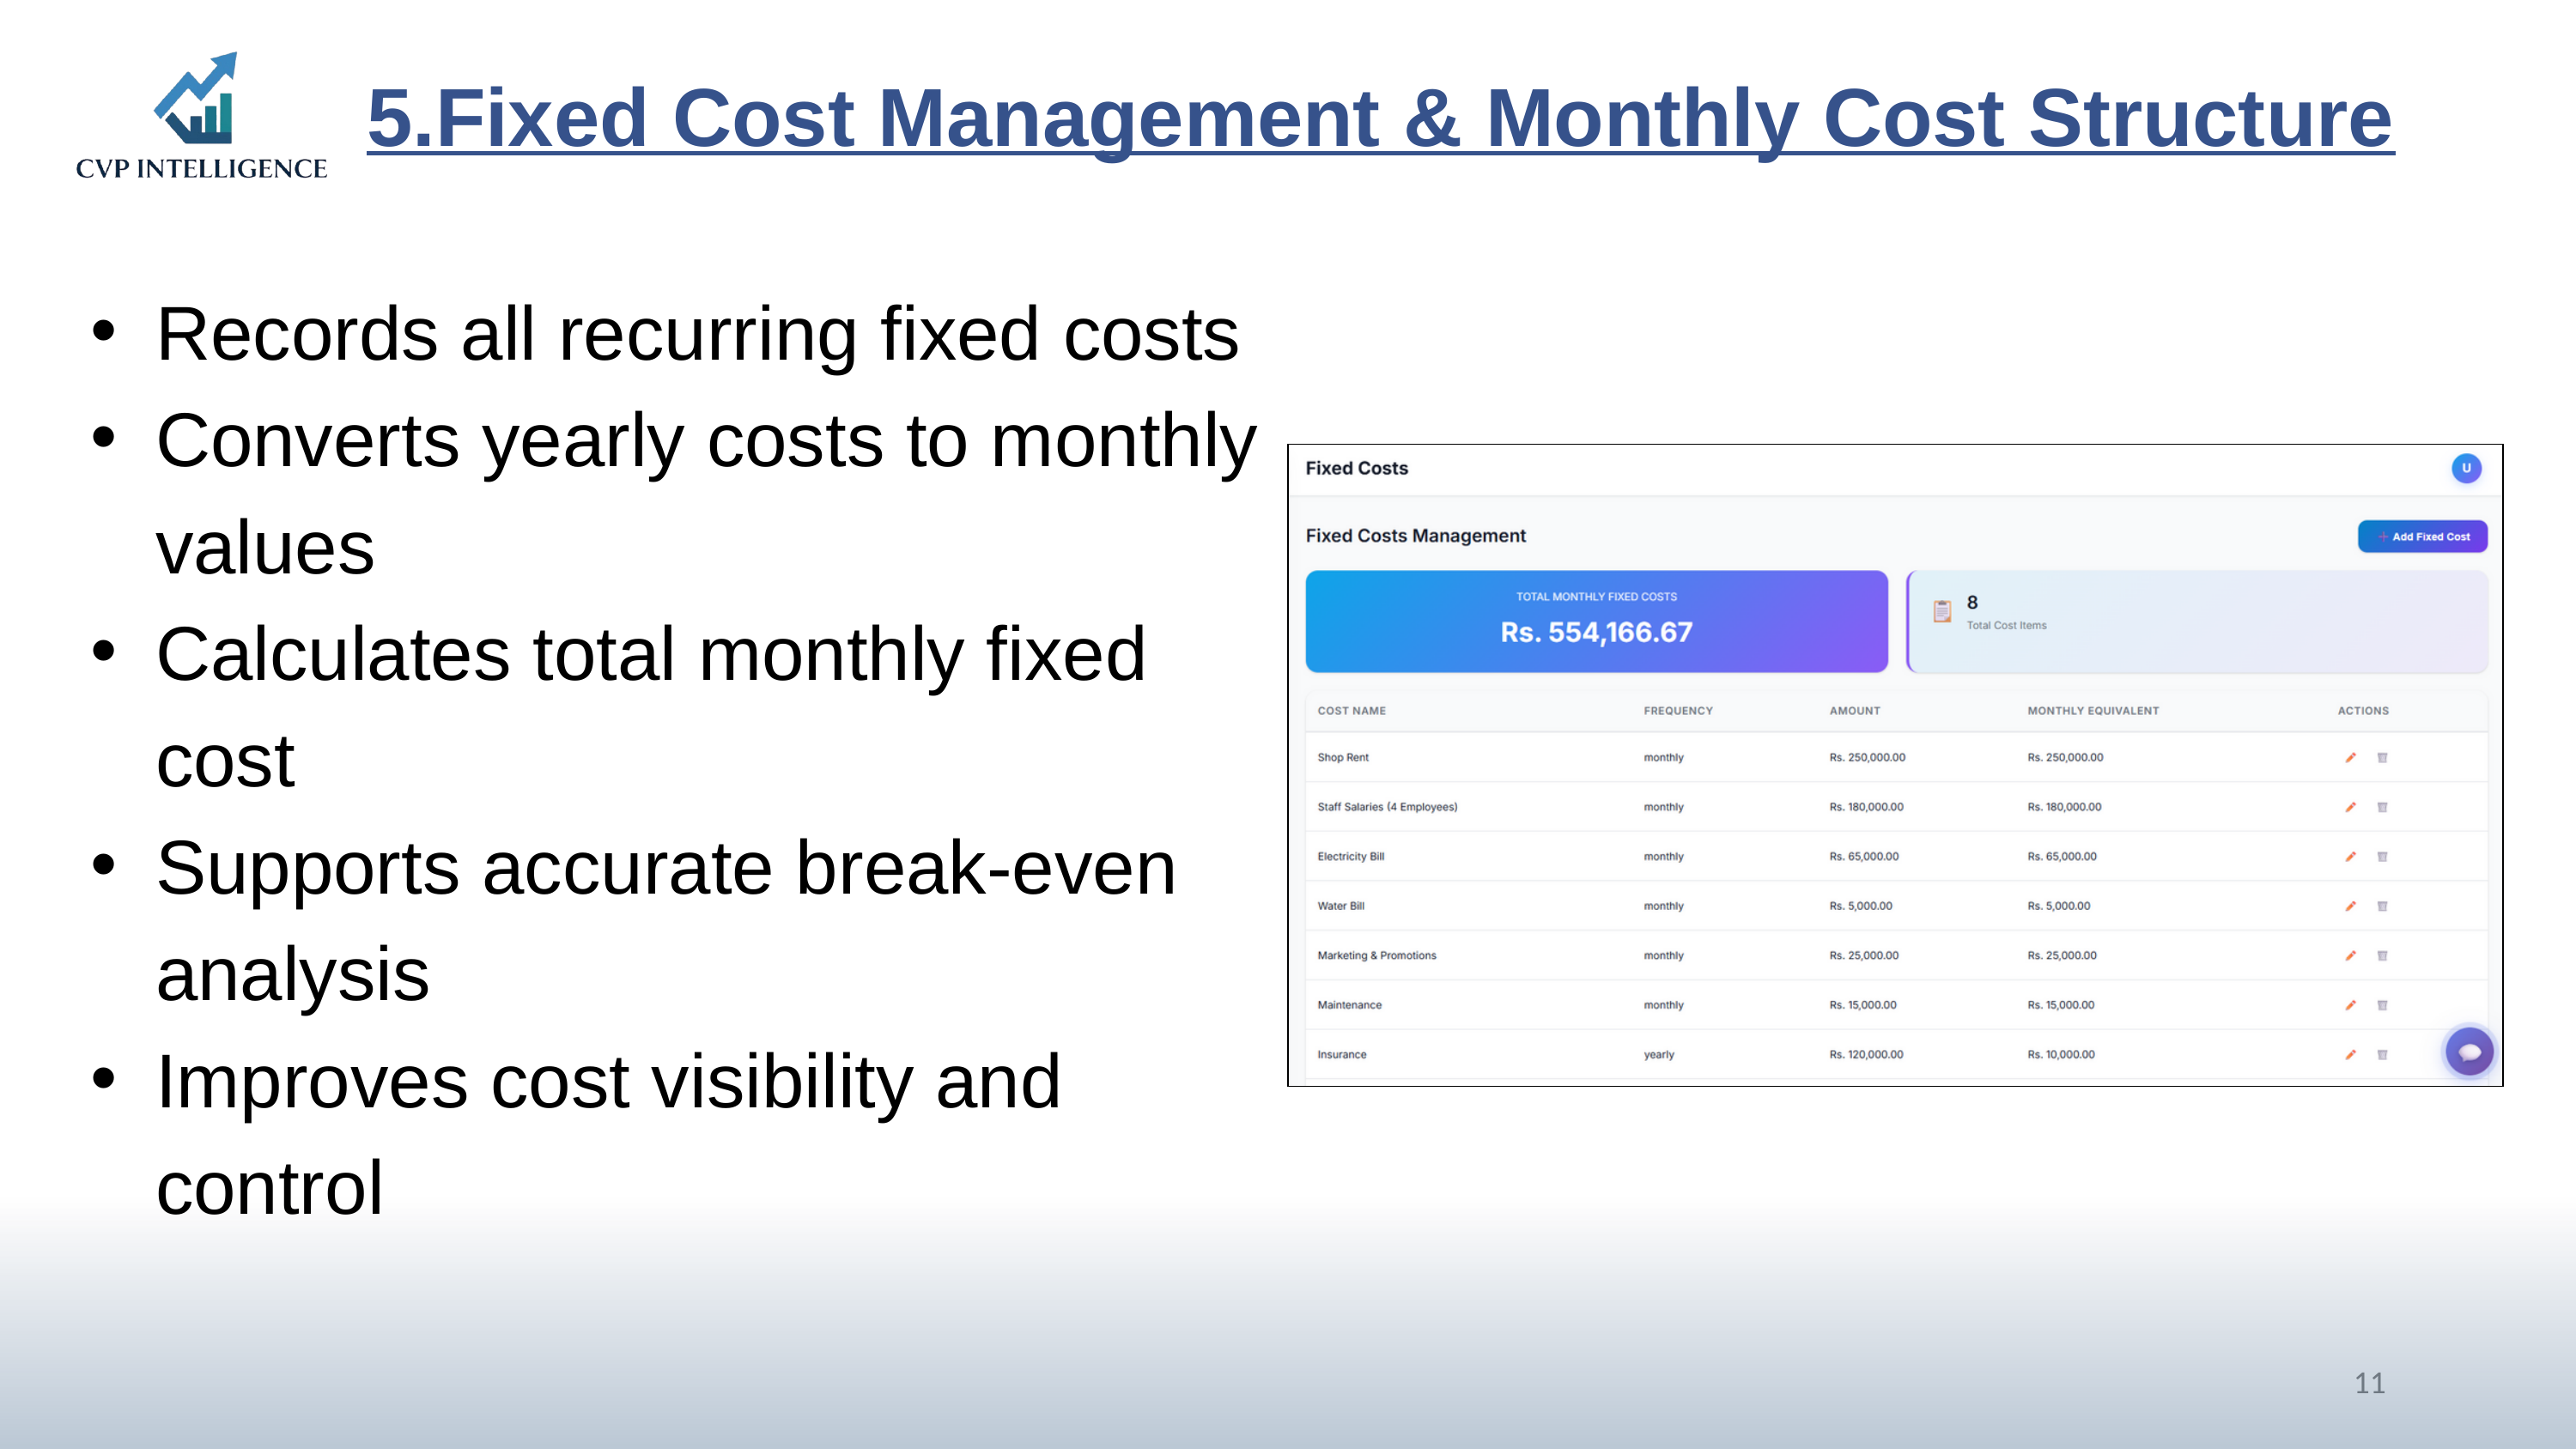

5.Fixed Cost Management & Monthly Cost Structure
Records all recurring fixed costs
Converts yearly costs to monthly values
Calculates total monthly fixed cost
Supports accurate break-even analysis
Improves cost visibility and control

11